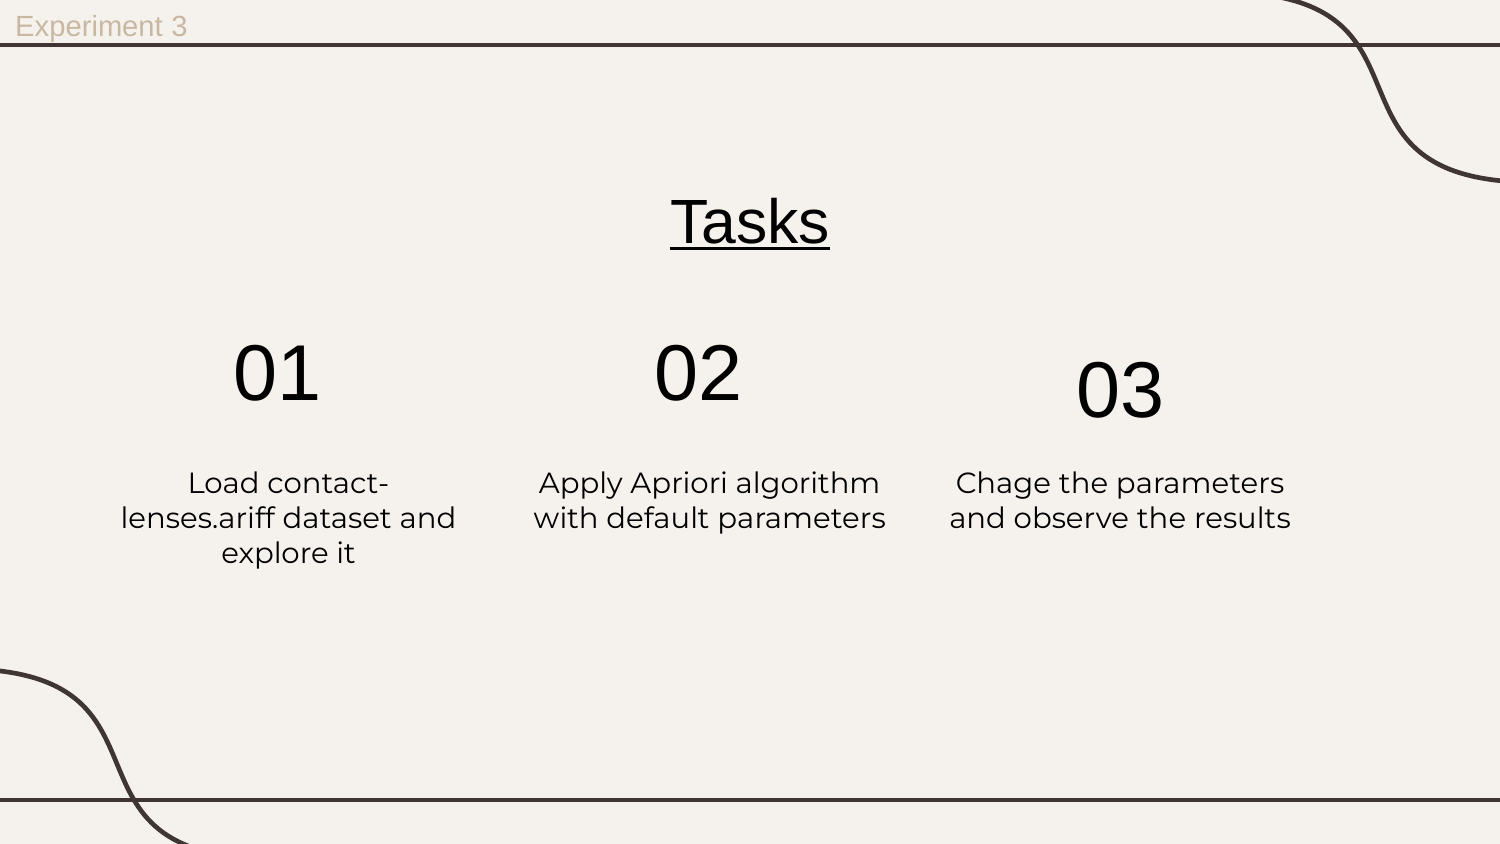

Experiment 3
Tasks
01
02
03
Load contact-lenses.ariff dataset and explore it
Apply Apriori algorithm with default parameters
Chage the parameters and observe the results